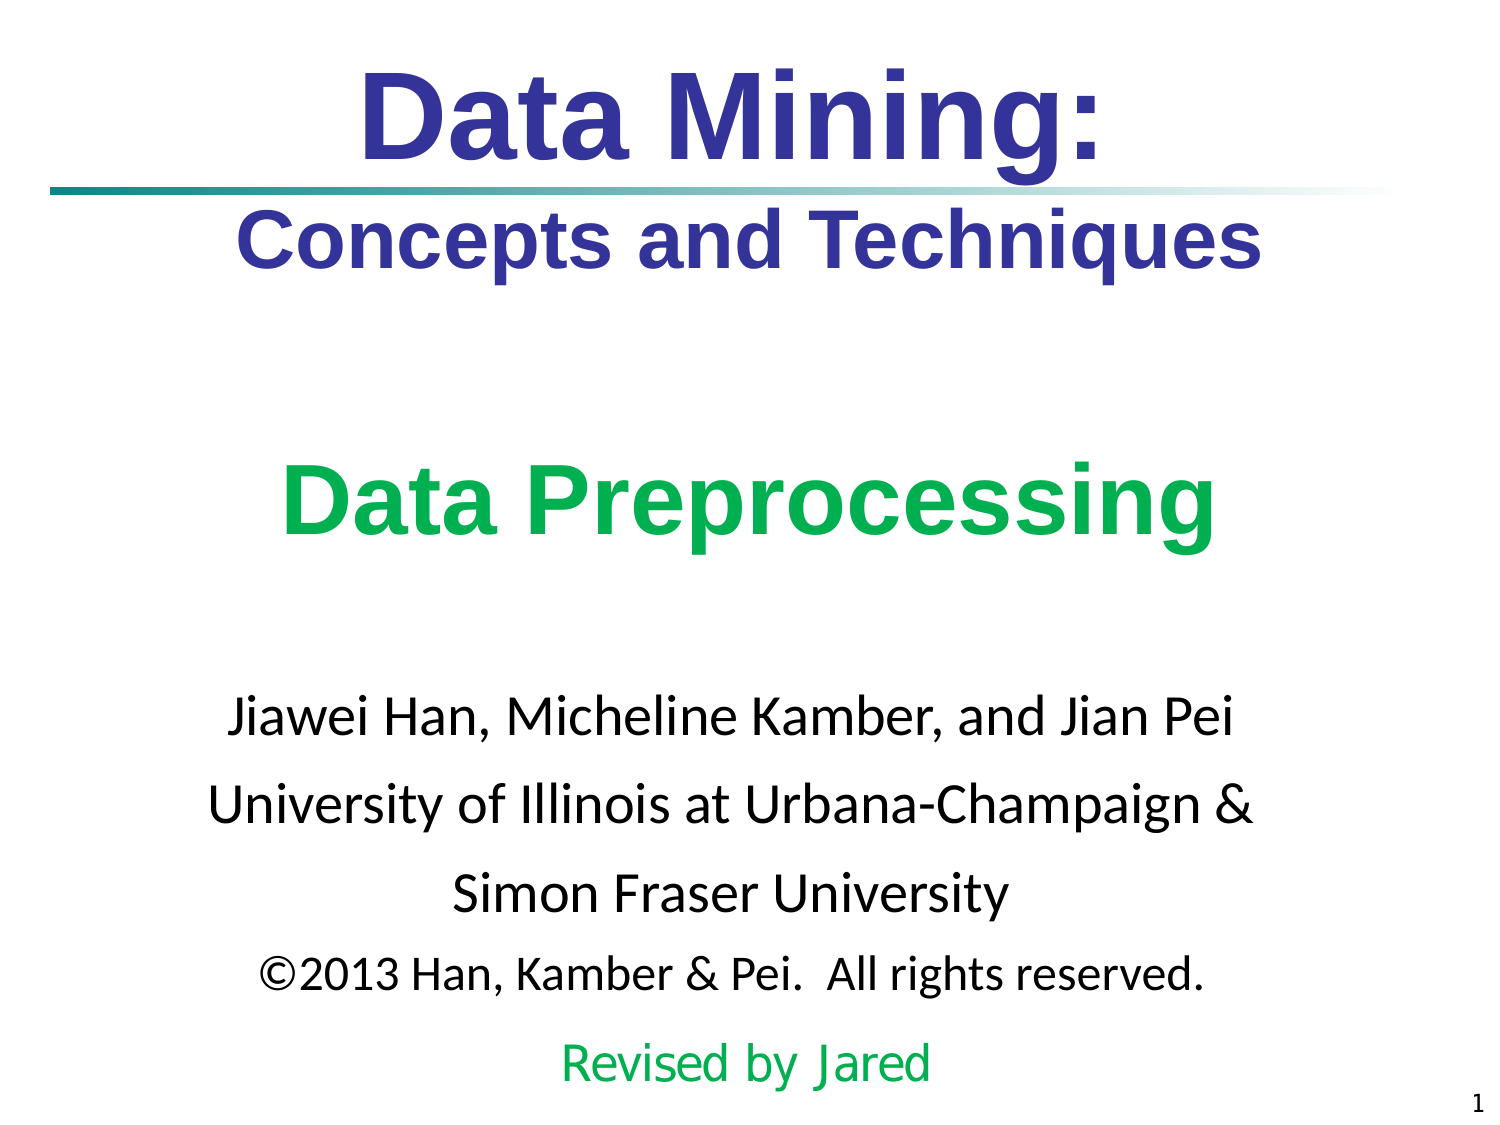

# Data Mining: Concepts and Techniques Data Preprocessing
Jiawei Han, Micheline Kamber, and Jian Pei
University of Illinois at Urbana-Champaign &
Simon Fraser University
©2013 Han, Kamber & Pei.  All rights reserved.
Revised by Jared
1